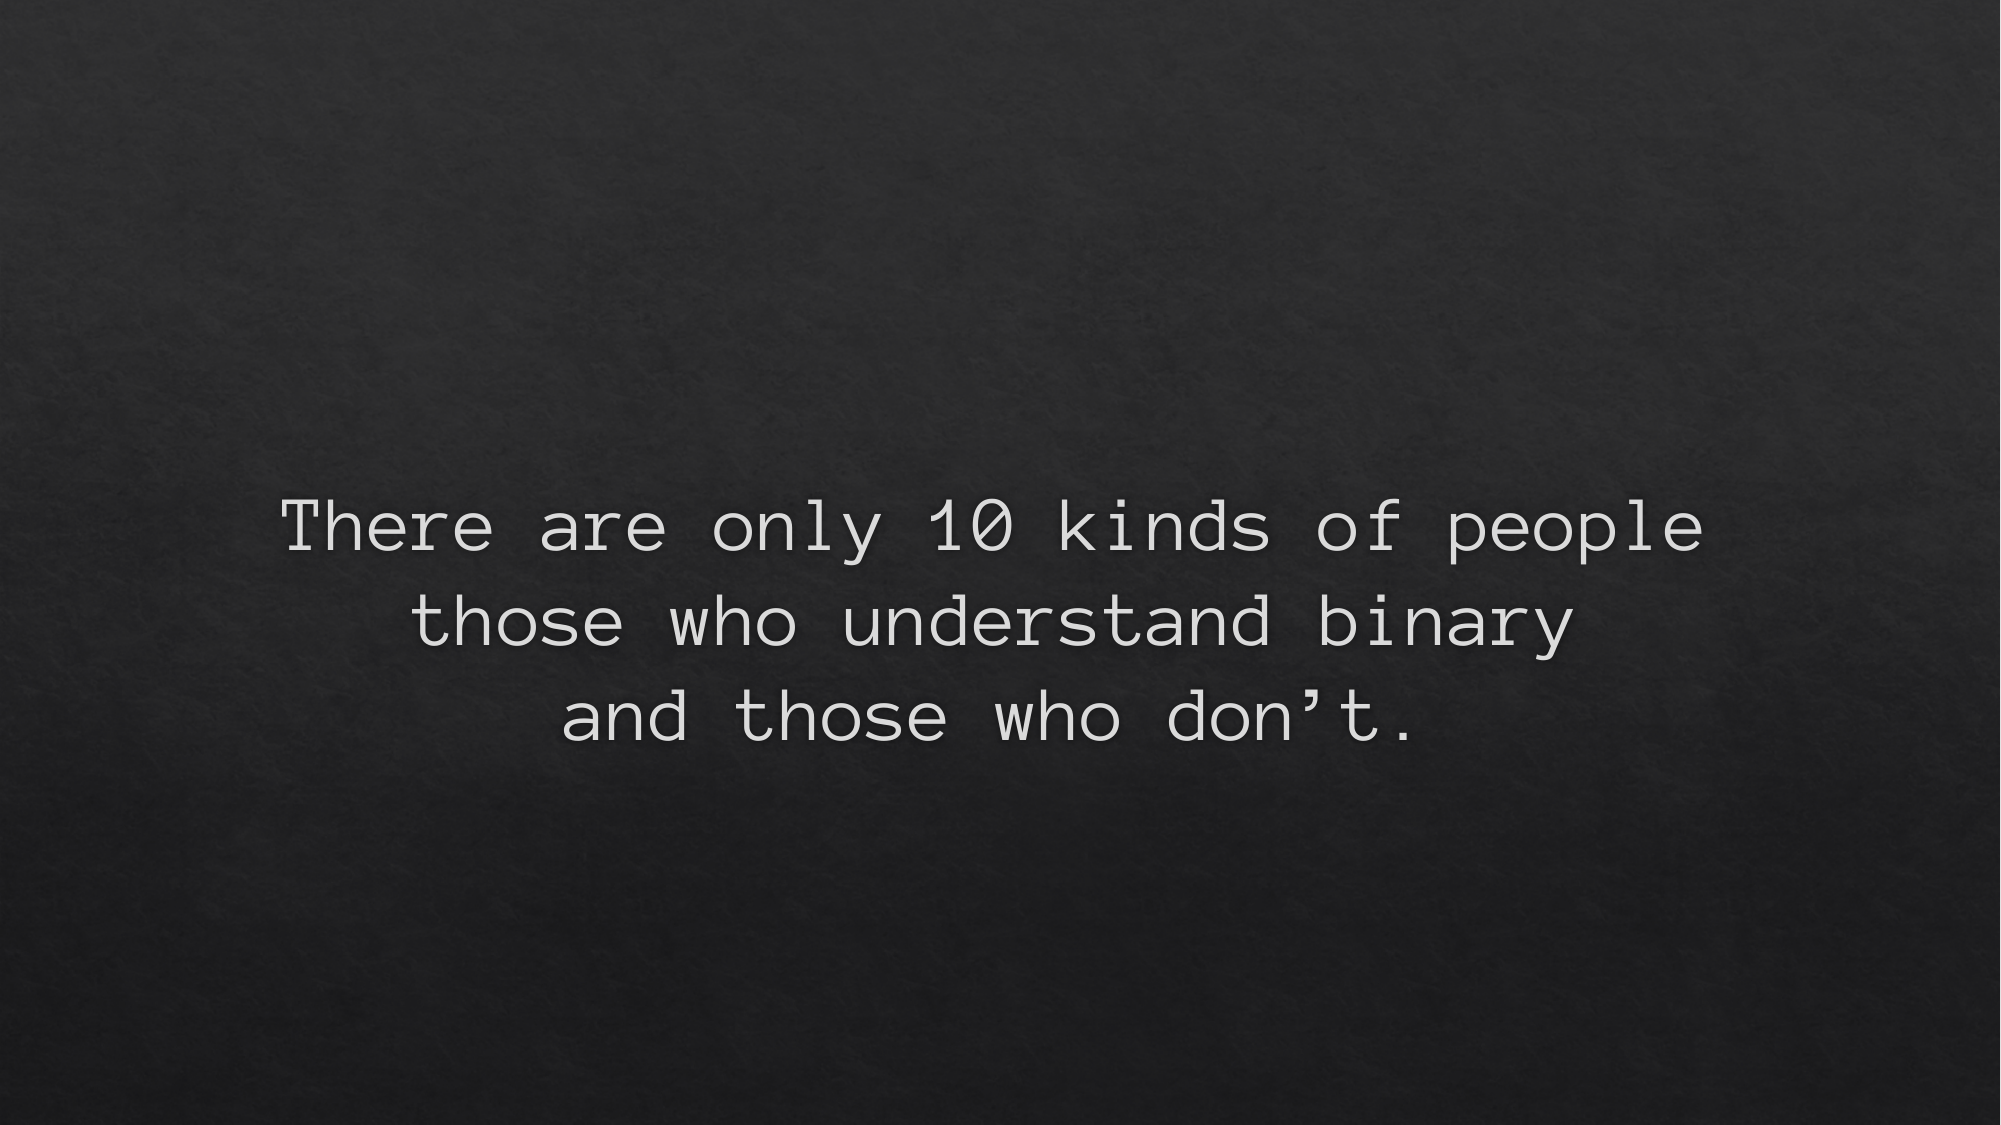

# There are only 10 kinds of people those who understand binary and those who don’t.